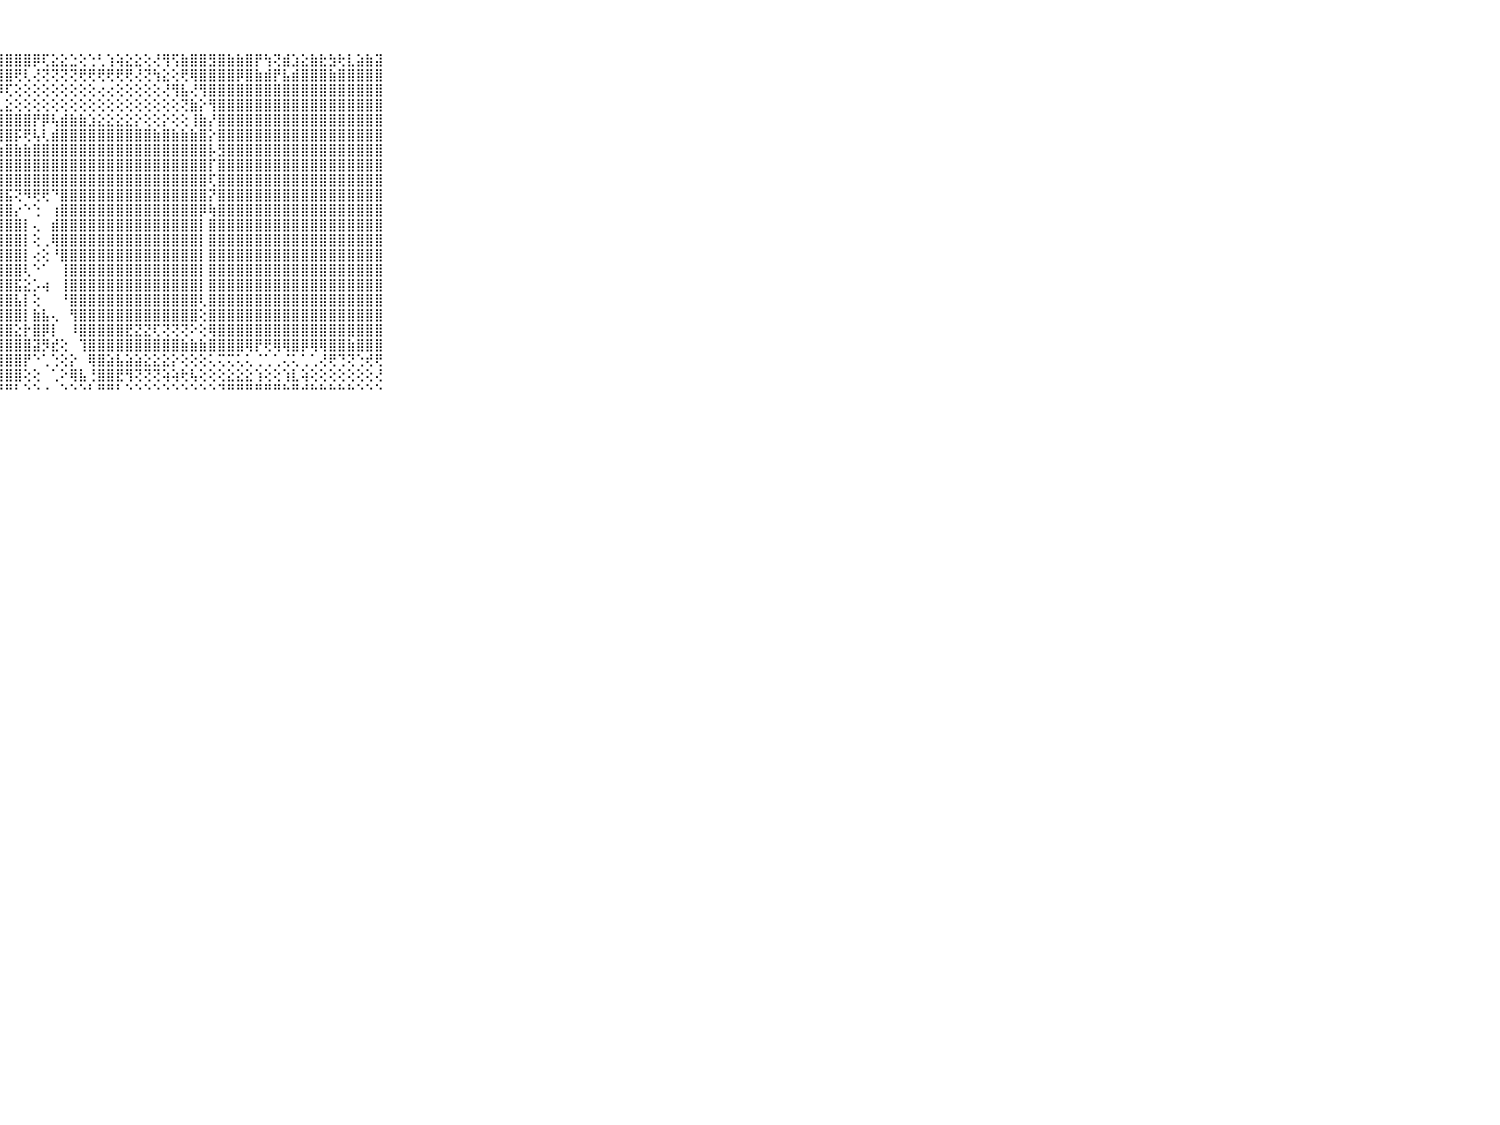

⠀⠀⠀⠀⠀⠀⠀⠀⠀⠀⠀⣿⣿⣿⣿⣿⣿⣿⣿⣿⣿⣿⣿⣿⣟⣿⣿⣿⣿⣿⣿⡿⢏⣕⣕⣑⢕⢑⢃⢱⢵⣕⣕⢕⢜⢻⢫⣷⣿⣿⣻⣿⣷⣷⣿⡟⢳⢝⣾⣱⣕⣷⣗⣳⢗⣇⣵⣷⣽⠀⠀⠀⠀⠀⠀⠀⠀⠀⠀⠀⠀
⠀⠀⠀⠀⠀⠀⠀⠀⠀⠀⠀⣿⣿⣿⣿⣿⣿⣿⣿⣿⣿⣿⣿⣿⣿⣿⣿⣿⣿⢟⢇⢜⢝⢝⢝⢝⢟⢟⢟⢟⢟⢟⢜⢝⢳⣕⢕⢟⢿⣿⣿⣿⣿⡿⣿⣷⣾⡟⣧⣾⣿⣿⣿⣷⣿⣿⣿⣿⣿⠀⠀⠀⠀⠀⠀⠀⠀⠀⠀⠀⠀
⠀⠀⠀⠀⠀⠀⠀⠀⠀⠀⠀⣿⣿⣿⣿⣿⣿⣿⣿⣿⣿⣿⣿⣿⣿⣿⣿⡿⢏⢕⢕⢕⢕⢕⢕⢕⢕⢕⢔⢔⢕⢕⢕⢕⢕⢜⢻⣧⢜⢻⣿⣿⣿⣿⣿⣿⣿⣿⣿⣿⣿⣿⣿⣿⣿⣿⣿⣿⣿⠀⠀⠀⠀⠀⠀⠀⠀⠀⠀⠀⠀
⠀⠀⠀⠀⠀⠀⠀⠀⠀⠀⠀⣿⣿⣿⣿⣿⣿⣿⣿⣿⣿⣿⣿⣿⣿⣿⣿⣇⣕⢕⢕⢕⢕⢕⢕⢕⢕⢕⢕⢕⢕⢕⢕⢕⢕⢕⢕⢝⣷⡕⢻⣿⣿⣿⣿⣿⣿⣿⣿⣿⣿⣿⣿⣿⣿⣿⣿⣿⣿⠀⠀⠀⠀⠀⠀⠀⠀⠀⠀⠀⠀
⠀⠀⠀⠀⠀⠀⠀⠀⠀⠀⠀⣿⣿⣿⣿⣿⣿⣿⣿⣿⣿⣿⣿⣿⣿⣿⣿⣿⣿⣿⣿⡟⡿⢧⣾⣷⣷⣱⣕⣕⣕⣕⡕⢕⢕⡕⢕⢕⢸⣷⡜⣿⣿⣿⣿⣿⣿⣿⣿⣿⣿⣿⣿⣿⣿⣿⣿⣿⣿⠀⠀⠀⠀⠀⠀⠀⠀⠀⠀⠀⠀
⠀⠀⠀⠀⠀⠀⠀⠀⠀⠀⠀⣿⣿⣿⣿⣿⣿⣿⣿⣿⣿⣿⣿⣿⣿⣿⣿⣿⣿⡯⢟⢧⢇⣾⣿⣿⣿⣿⣿⣿⣿⣿⣿⣿⣷⣿⣷⣷⣷⣿⡕⣿⣿⣿⣿⣿⣿⣿⣿⣿⣿⣿⣿⣿⣿⣿⣿⣿⣿⠀⠀⠀⠀⠀⠀⠀⠀⠀⠀⠀⠀
⠀⠀⠀⠀⠀⠀⠀⠀⠀⠀⠀⣿⣿⣿⣿⣿⣿⣿⣿⣿⣿⣿⣿⣿⣿⣿⣿⣷⣿⣷⣷⣿⣿⣿⣿⣿⣿⣿⣿⣿⣿⣿⣿⣿⣿⣿⣿⣿⣿⣿⡧⣻⣿⣿⣿⣿⣿⣿⣿⣿⣿⣿⣿⣿⣿⣿⣿⣿⣿⠀⠀⠀⠀⠀⠀⠀⠀⠀⠀⠀⠀
⠀⠀⠀⠀⠀⠀⠀⠀⠀⠀⠀⣿⣿⣿⣿⣿⣿⣿⣿⣿⣿⣿⣿⣿⣿⣿⣿⣿⣿⣿⣿⣿⣿⣿⣿⣿⣿⣿⣿⣿⣿⣿⣿⣿⣿⣿⣿⣿⣿⣿⡏⣿⣿⣿⣿⣿⣿⣿⣿⣿⣿⣿⣿⣿⣿⣿⣿⣿⣿⠀⠀⠀⠀⠀⠀⠀⠀⠀⠀⠀⠀
⠀⠀⠀⠀⠀⠀⠀⠀⠀⠀⠀⣿⣿⣿⣿⣿⣿⣿⣿⣿⣿⣿⣿⣿⣿⣿⣿⣿⣿⣿⣿⣿⣿⣿⣿⣿⣿⣿⣿⣿⣿⣿⣿⣿⣿⣿⣿⣿⣿⣿⢏⣿⣿⣿⣿⣿⣿⣿⣿⣿⣿⣿⣿⣿⣿⣿⣿⣿⣿⠀⠀⠀⠀⠀⠀⠀⠀⠀⠀⠀⠀
⠀⠀⠀⠀⠀⠀⠀⠀⠀⠀⠀⣿⣿⣿⣿⣿⣿⣿⣿⣿⣿⣿⣿⣿⣿⣿⣿⣿⣯⢝⠻⢟⢟⠙⣿⣿⣿⣿⣿⣿⣿⣿⣿⣿⣿⣿⣿⣿⣿⣿⡝⣿⣿⣿⣿⣿⣿⣿⣿⣿⣿⣿⣿⣿⣿⣿⣿⣿⣿⠀⠀⠀⠀⠀⠀⠀⠀⠀⠀⠀⠀
⠀⠀⠀⠀⠀⠀⠀⠀⠀⠀⠀⣿⣿⣿⣿⣿⣿⣿⣿⣻⣟⣿⣿⣿⣿⣿⣿⣿⣿⡔⠑⢑⠀⢰⣿⣿⣿⣿⣿⣿⣿⣿⣿⣿⣿⣿⣿⣿⣿⡿⢷⣿⣿⣿⣿⣿⣿⣿⣿⣿⣿⣿⣿⣿⣿⣿⣿⣿⣿⠀⠀⠀⠀⠀⠀⠀⠀⠀⠀⠀⠀
⠀⠀⠀⠀⠀⠀⠀⠀⠀⠀⠀⣿⣿⣿⣿⣿⣿⣿⣿⣿⣿⣿⣿⣿⣿⣿⣿⣿⣿⣿⡇⢄⠀⣾⣿⣿⣿⣿⣿⣿⣿⣿⣿⣿⣿⣿⣿⣿⣿⡇⣿⣿⣿⣿⣿⣿⣿⣿⣿⣿⣿⣿⣿⣿⣿⣿⣿⣿⣿⠀⠀⠀⠀⠀⠀⠀⠀⠀⠀⠀⠀
⠀⠀⠀⠀⠀⠀⠀⠀⠀⠀⠀⣿⣿⣿⣿⣿⣿⣿⣿⣿⣿⣿⣿⣿⣿⣿⣿⣿⣿⣿⡇⢕⢀⢿⣿⣿⣿⣿⣿⣿⣿⣿⣿⣿⣿⣿⣿⣿⣿⡇⣿⣿⣿⣿⣿⣿⣿⣿⣿⣿⣿⣿⣿⣿⣿⣿⣿⣿⣿⠀⠀⠀⠀⠀⠀⠀⠀⠀⠀⠀⠀
⠀⠀⠀⠀⠀⠀⠀⠀⠀⠀⠀⣿⣿⣿⣿⣿⣿⣿⣿⣿⣿⣿⣿⣿⣿⣿⣿⣿⣿⣿⡇⢔⢕⠘⣿⣿⣿⣿⣿⣿⣿⣿⣿⣿⣿⣿⣿⣿⣿⡇⣿⣿⣿⣿⣿⣿⣿⣿⣿⣿⣿⣿⣿⣿⣿⣿⣿⣿⣿⠀⠀⠀⠀⠀⠀⠀⠀⠀⠀⠀⠀
⠀⠀⠀⠀⠀⠀⠀⠀⠀⠀⠀⣿⣿⣿⣿⣿⣿⣿⣿⣿⣿⣿⣿⣿⣿⣿⣿⣿⣿⣿⢇⠑⠁⠀⢸⣿⣿⣿⣿⣿⣿⣿⣿⣿⣿⣿⣿⣿⣿⡇⣿⣿⣿⣿⣿⣿⣿⣿⣿⣿⣿⣿⣿⣿⣿⣿⣿⣿⣿⠀⠀⠀⠀⠀⠀⠀⠀⠀⠀⠀⠀
⠀⠀⠀⠀⠀⠀⠀⠀⠀⠀⠀⣿⣿⣿⣿⣿⣿⣿⣿⣿⣿⣿⣿⣿⣿⣿⣿⣿⣿⣯⣕⡡⢴⠀⢸⣿⣿⣿⣿⣿⣿⣿⣿⣿⣿⣿⣿⣿⣿⡇⣿⣿⣿⣿⣿⣿⣿⣿⣿⣿⣿⣿⣿⣿⣿⣿⣿⣿⣿⠀⠀⠀⠀⠀⠀⠀⠀⠀⠀⠀⠀
⠀⠀⠀⠀⠀⠀⠀⠀⠀⠀⠀⣿⣿⣿⣿⣿⣿⣿⣿⣿⣿⣿⣿⣿⣿⣿⣿⣿⣿⣧⡇⢕⠀⠀⠘⣿⣿⣿⣿⣿⣿⣿⣿⣿⣿⣿⣿⣿⣿⢇⣿⣿⣿⣿⣿⣿⣿⣿⣿⣿⣿⣿⣿⣿⣿⣿⣿⣿⣿⠀⠀⠀⠀⠀⠀⠀⠀⠀⠀⠀⠀
⠀⠀⠀⠀⠀⠀⠀⠀⠀⠀⠀⣿⣿⣿⣿⣿⣿⣿⣿⣿⣿⣿⣿⣿⣿⣿⣿⣿⣿⣿⡇⣷⣧⢄⠀⢻⣿⣿⣿⣿⣿⣿⣿⣿⣿⣿⣿⣿⣿⢕⣿⣿⣿⣿⣿⣿⣿⣿⣿⣿⣿⣿⣿⣿⣿⣿⣿⣿⣿⠀⠀⠀⠀⠀⠀⠀⠀⠀⠀⠀⠀
⠀⠀⠀⠀⠀⠀⠀⠀⠀⠀⠀⣿⣿⣿⣿⣿⣿⣿⣿⣿⣿⣿⣿⣿⣿⣿⣿⣿⣿⣕⡗⣿⡿⡇⠀⠸⣿⣿⣿⣿⣿⣟⣝⣝⢏⢝⢝⢝⠕⢕⢿⣿⣿⣿⣿⣿⣿⣿⣿⣿⣿⣿⣿⣿⣿⣿⣿⣿⣿⠀⠀⠀⠀⠀⠀⠀⠀⠀⠀⠀⠀
⠀⠀⠀⠀⠀⠀⠀⠀⠀⠀⠀⣿⣿⣿⣿⣿⣿⣿⣿⣿⣿⣿⣿⣿⣿⣿⣿⣿⣿⣿⣿⣽⡻⣞⢕⠀⢹⣿⣿⣿⣿⣿⣿⣿⣿⣿⣿⣷⣷⣷⣿⣿⣿⣿⢿⡟⢟⢿⢿⣿⡿⢿⢿⣿⣿⣷⣿⣿⣿⠀⠀⠀⠀⠀⠀⠀⠀⠀⠀⠀⠀
⠀⠀⠀⠀⠀⠀⠀⠀⠀⠀⠀⢕⢕⢕⢕⢕⢕⢕⢕⢕⢕⢕⢸⣿⣿⣿⣿⣿⣿⣿⡟⠑⢁⢑⢕⡕⠀⢿⣿⣵⣧⣵⣵⣕⣕⣕⡕⢕⢕⢕⢅⢍⢍⢅⢅⢈⢁⢁⢌⢅⢁⢁⢜⢟⢙⢝⢑⢞⢟⠀⠀⠀⠀⠀⠀⠀⠀⠀⠀⠀⠀
⠀⠀⠀⠀⠀⠀⠀⠀⠀⠀⠀⢕⢕⢕⢕⢕⢕⢕⢕⢕⢕⢱⢼⣿⣿⣿⣿⣿⣿⣿⢕⢕⠀⢁⠕⢿⣧⢘⣿⣿⣟⢻⢝⢝⢝⢵⢵⢗⢧⢕⢕⢕⣕⣕⣕⢱⢕⢕⢱⣇⢵⢕⢕⢕⢕⢕⢕⢕⢜⠀⠀⠀⠀⠀⠀⠀⠀⠀⠀⠀⠀
⠀⠀⠀⠀⠀⠀⠀⠀⠀⠀⠀⠑⠑⠑⠓⠓⠓⠓⠑⠑⠑⠑⠛⠛⠛⠛⠛⠛⠛⠃⠑⠑⠐⠀⠑⠑⠑⠃⠛⠛⠃⠑⠑⠑⠑⠑⠑⠑⠑⠑⠑⠙⠛⠛⠛⠛⠛⠛⠓⠛⠚⠓⠓⠓⠓⠓⠑⠑⠑⠀⠀⠀⠀⠀⠀⠀⠀⠀⠀⠀⠀